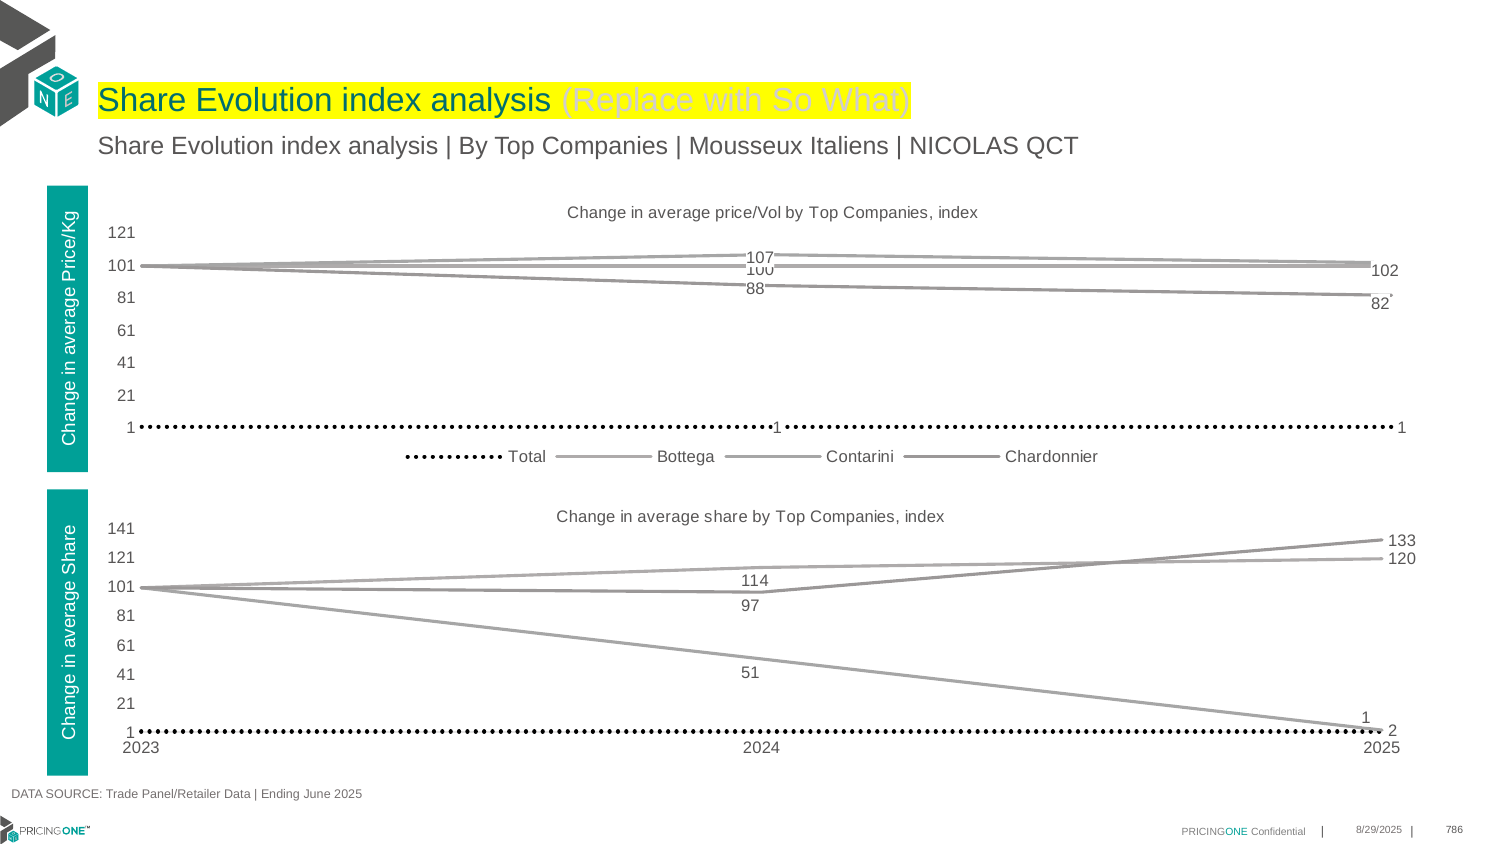

# Share Evolution index analysis (Replace with So What)
Share Evolution index analysis | By Top Companies | Mousseux Italiens | NICOLAS QCT

### Chart: Change in average price/Vol by Top Companies, index

| Category | Total | Bottega | Contarini | Chardonnier |
|---|---|---|---|---|
| 2023 | 1.0 | 100.0 | 100.0 | 100.0 |
| 2024 | 0.9326039777625829 | 100.0 | 107.0 | 88.0 |
| 2025 | 0.9399991081249814 | 100.0 | 102.0 | 82.0 |
Change in average Price/Kg

### Chart: Change in average share by Top Companies, index

| Category | Total | Bottega | Contarini | Chardonnier |
|---|---|---|---|---|
| 2023 | 1.0 | 100.0 | 100.0 | 100.0 |
| 2024 | 1.0 | 114.0 | 51.0 | 97.0 |
| 2025 | 1.0 | 120.0 | 2.0 | 133.0 |
Change in average Share
DATA SOURCE: Trade Panel/Retailer Data | Ending June 2025

8/29/2025
786